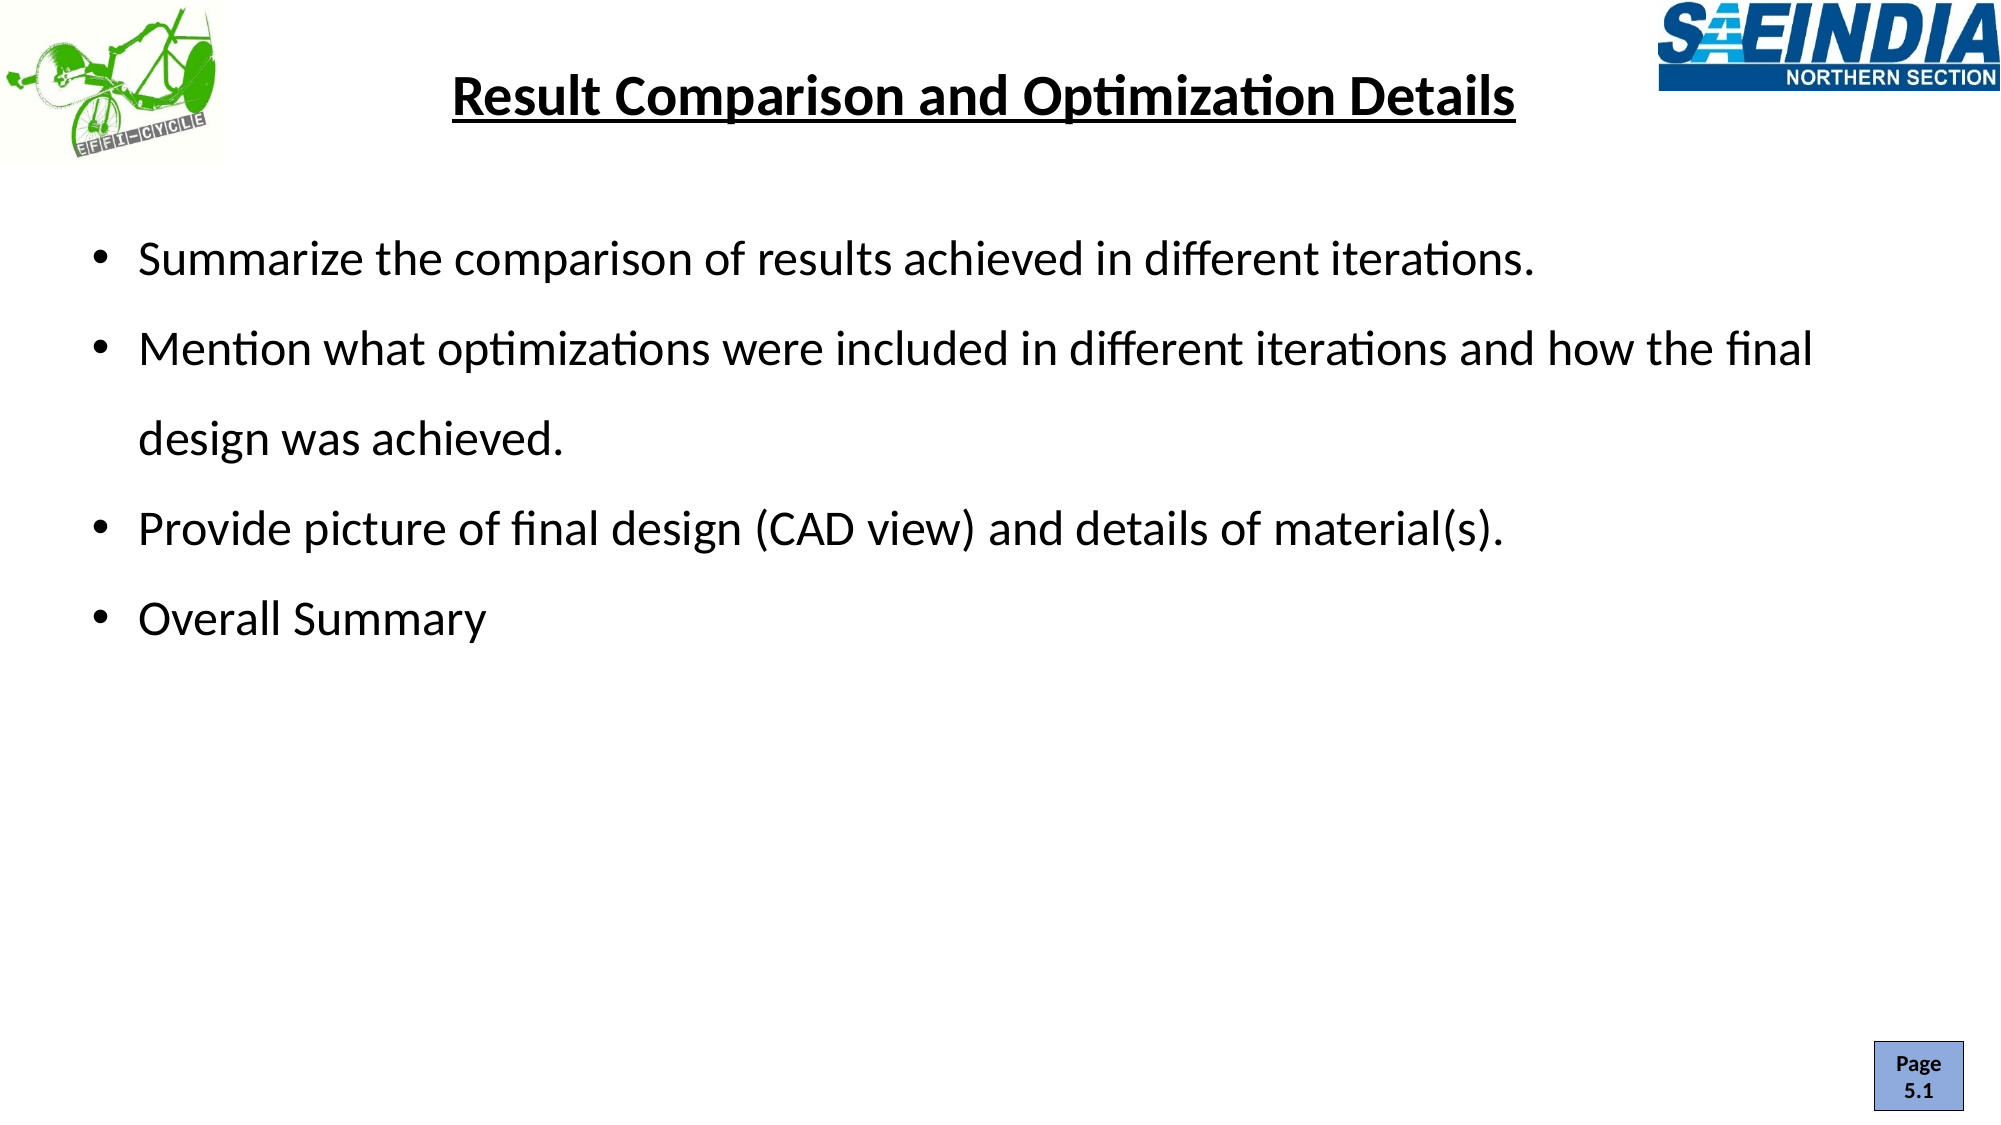

Result Comparison and Optimization Details
Summarize the comparison of results achieved in different iterations.
Mention what optimizations were included in different iterations and how the final design was achieved.
Provide picture of final design (CAD view) and details of material(s).
Overall Summary

Page 5.1